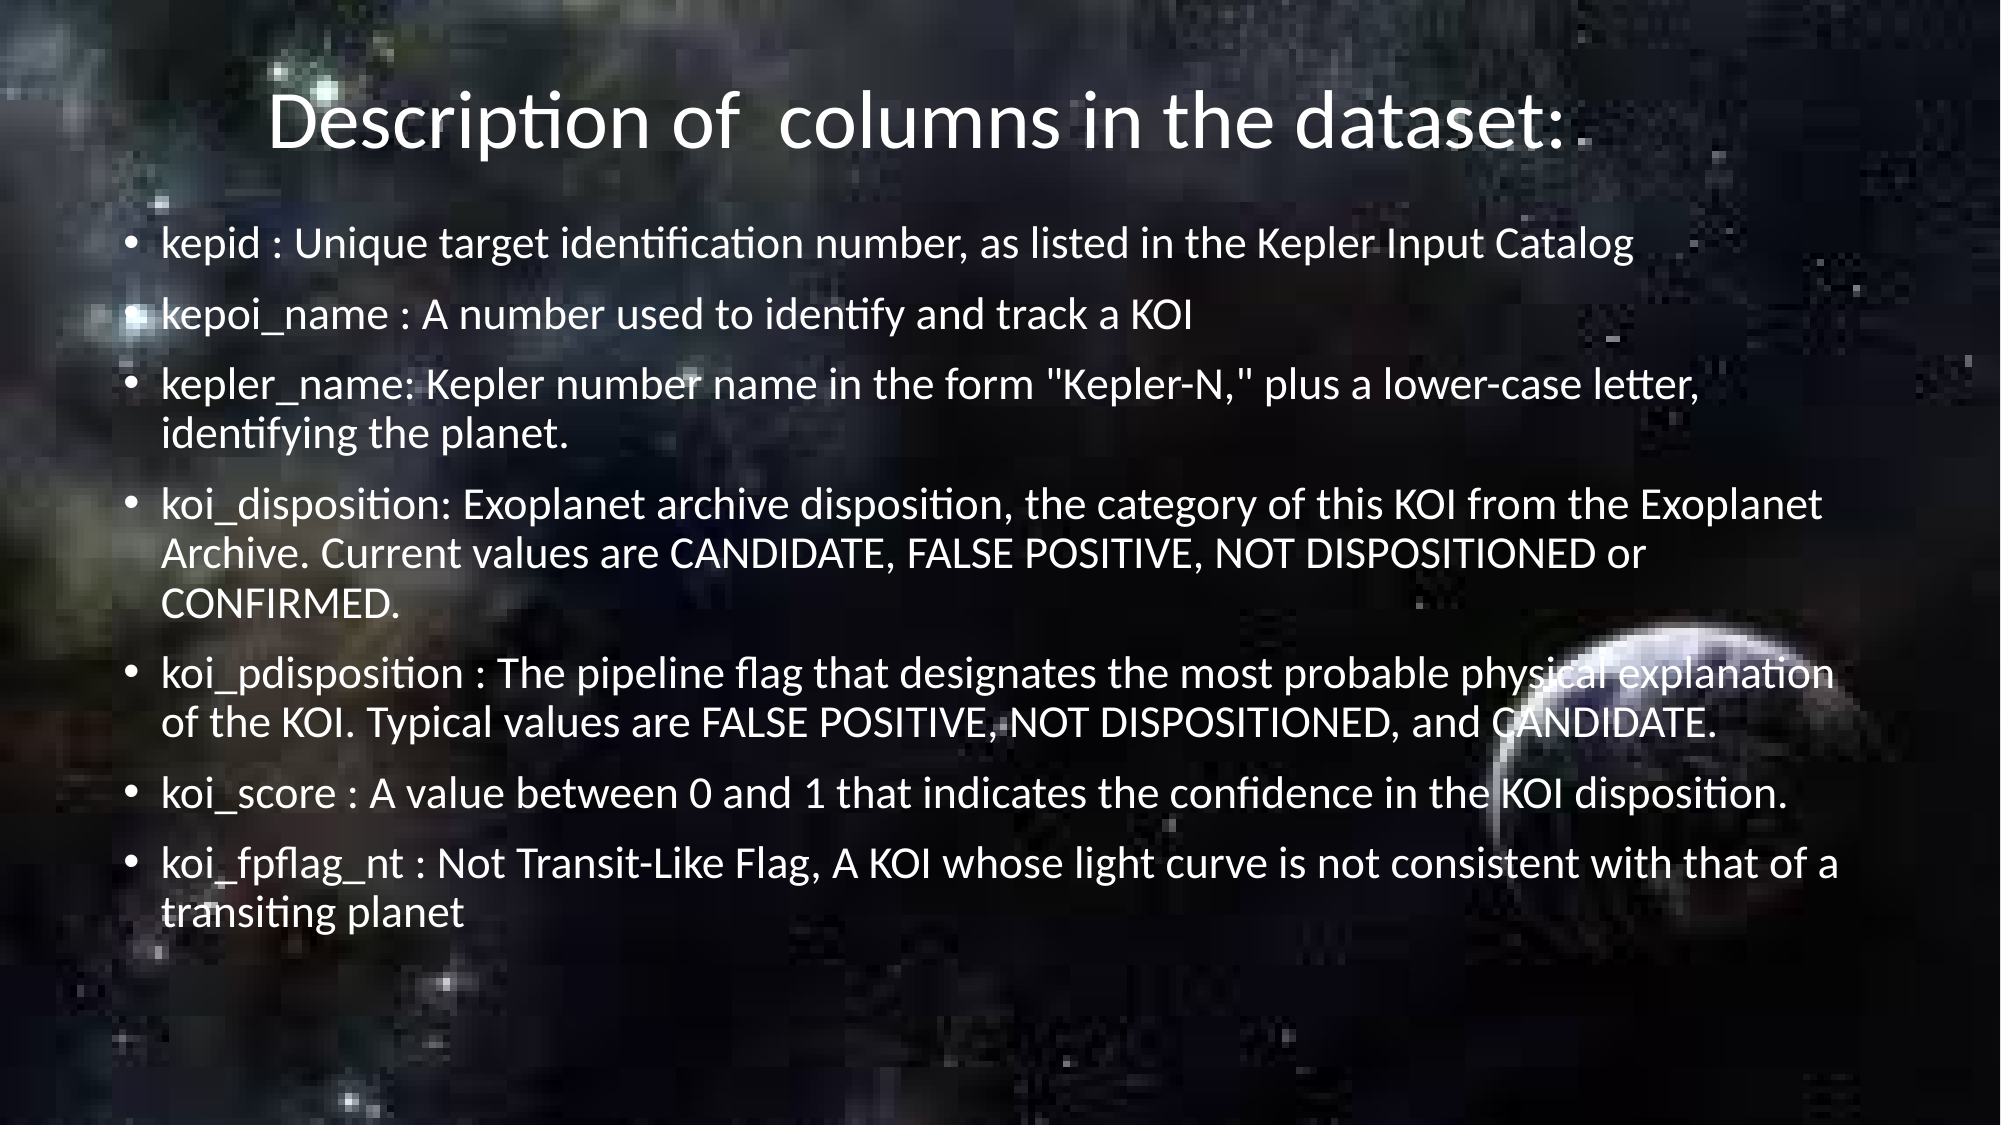

# Description of  columns in the dataset:
kepid : Unique target identification number, as listed in the Kepler Input Catalog
kepoi_name : A number used to identify and track a KOI
kepler_name: Kepler number name in the form "Kepler-N," plus a lower-case letter, identifying the planet.
koi_disposition: Exoplanet archive disposition, the category of this KOI from the Exoplanet Archive. Current values are CANDIDATE, FALSE POSITIVE, NOT DISPOSITIONED or CONFIRMED.
koi_pdisposition : The pipeline flag that designates the most probable physical explanation of the KOI. Typical values are FALSE POSITIVE, NOT DISPOSITIONED, and CANDIDATE.
koi_score : A value between 0 and 1 that indicates the confidence in the KOI disposition.
koi_fpflag_nt : Not Transit-Like Flag, A KOI whose light curve is not consistent with that of a transiting planet